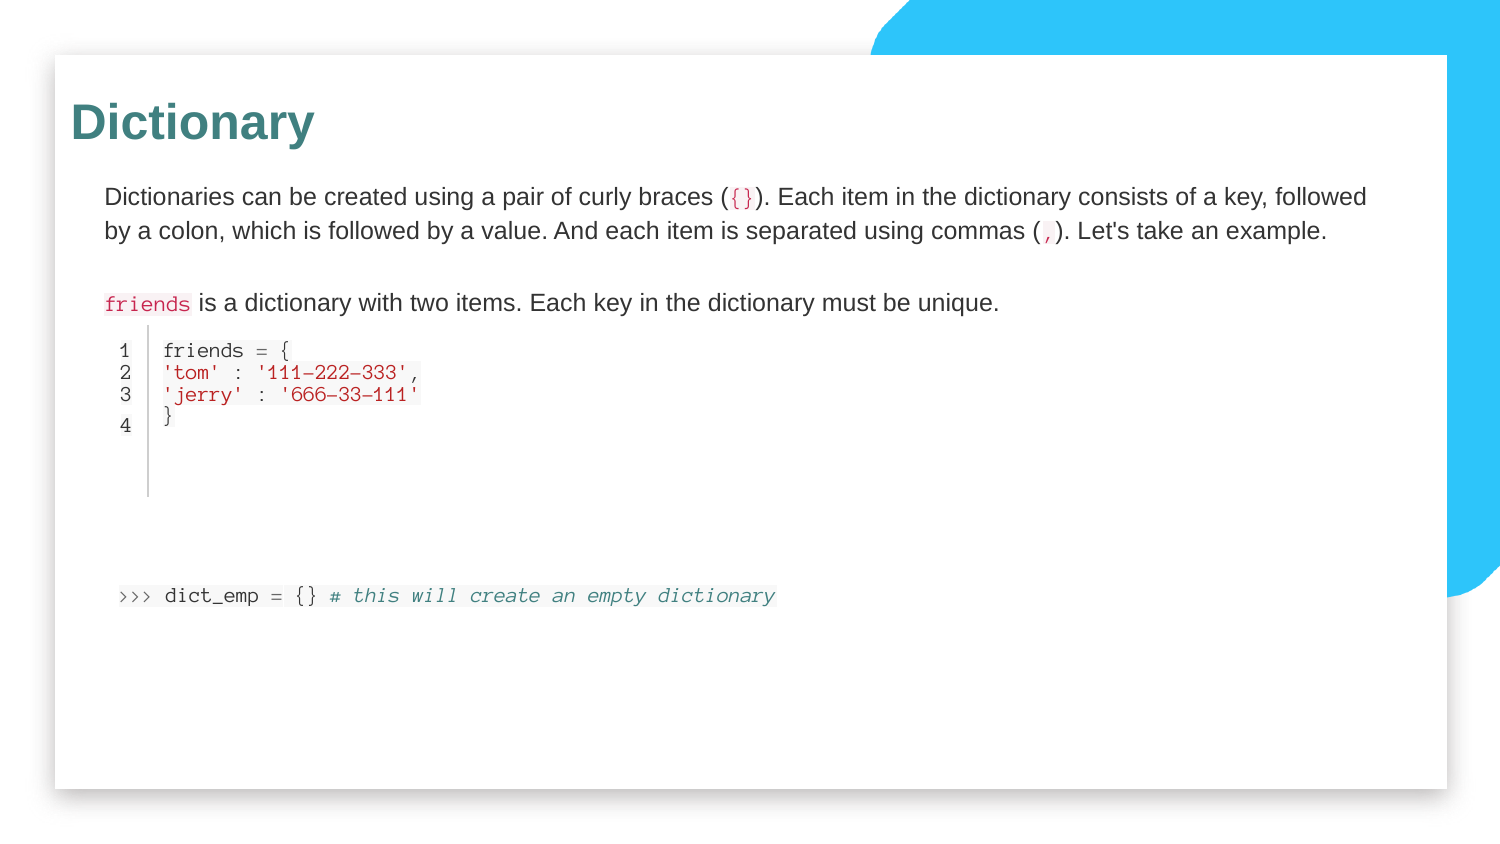

Dictionary

Dictionaries can be created using a pair of curly braces ({}). Each item in the dictionary consists of a key, followed by a colon, which is followed by a value. And each item is separated using commas (,). Let's take an example.
friends is a dictionary with two items. Each key in the dictionary must be unique.

>>> dict_emp = {} # this will create an empty dictionary
| 1 2 3 4 | friends = { 'tom' : '111-222-333', 'jerry' : '666-33-111' } |
| --- | --- |